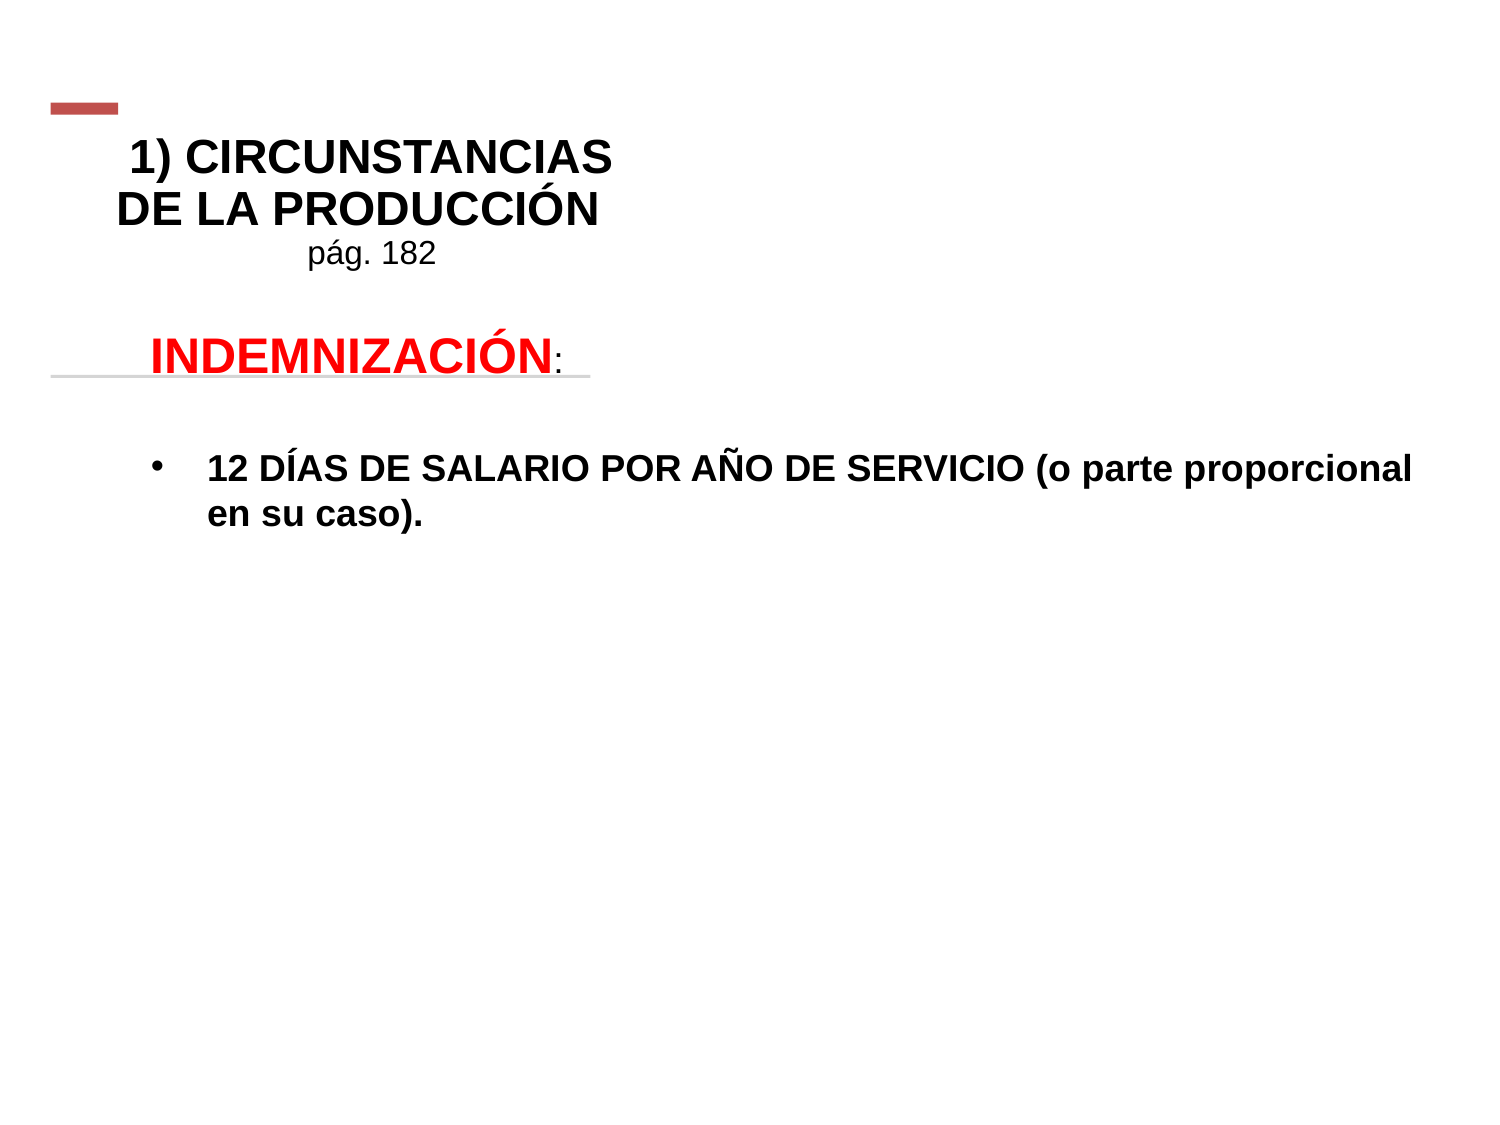

# 1) CIRCUNSTANCIAS DE LA PRODUCCIÓN   pág. 182
INDEMNIZACIÓN:

12 DÍAS DE SALARIO POR AÑO DE SERVICIO (o parte proporcional en su caso).